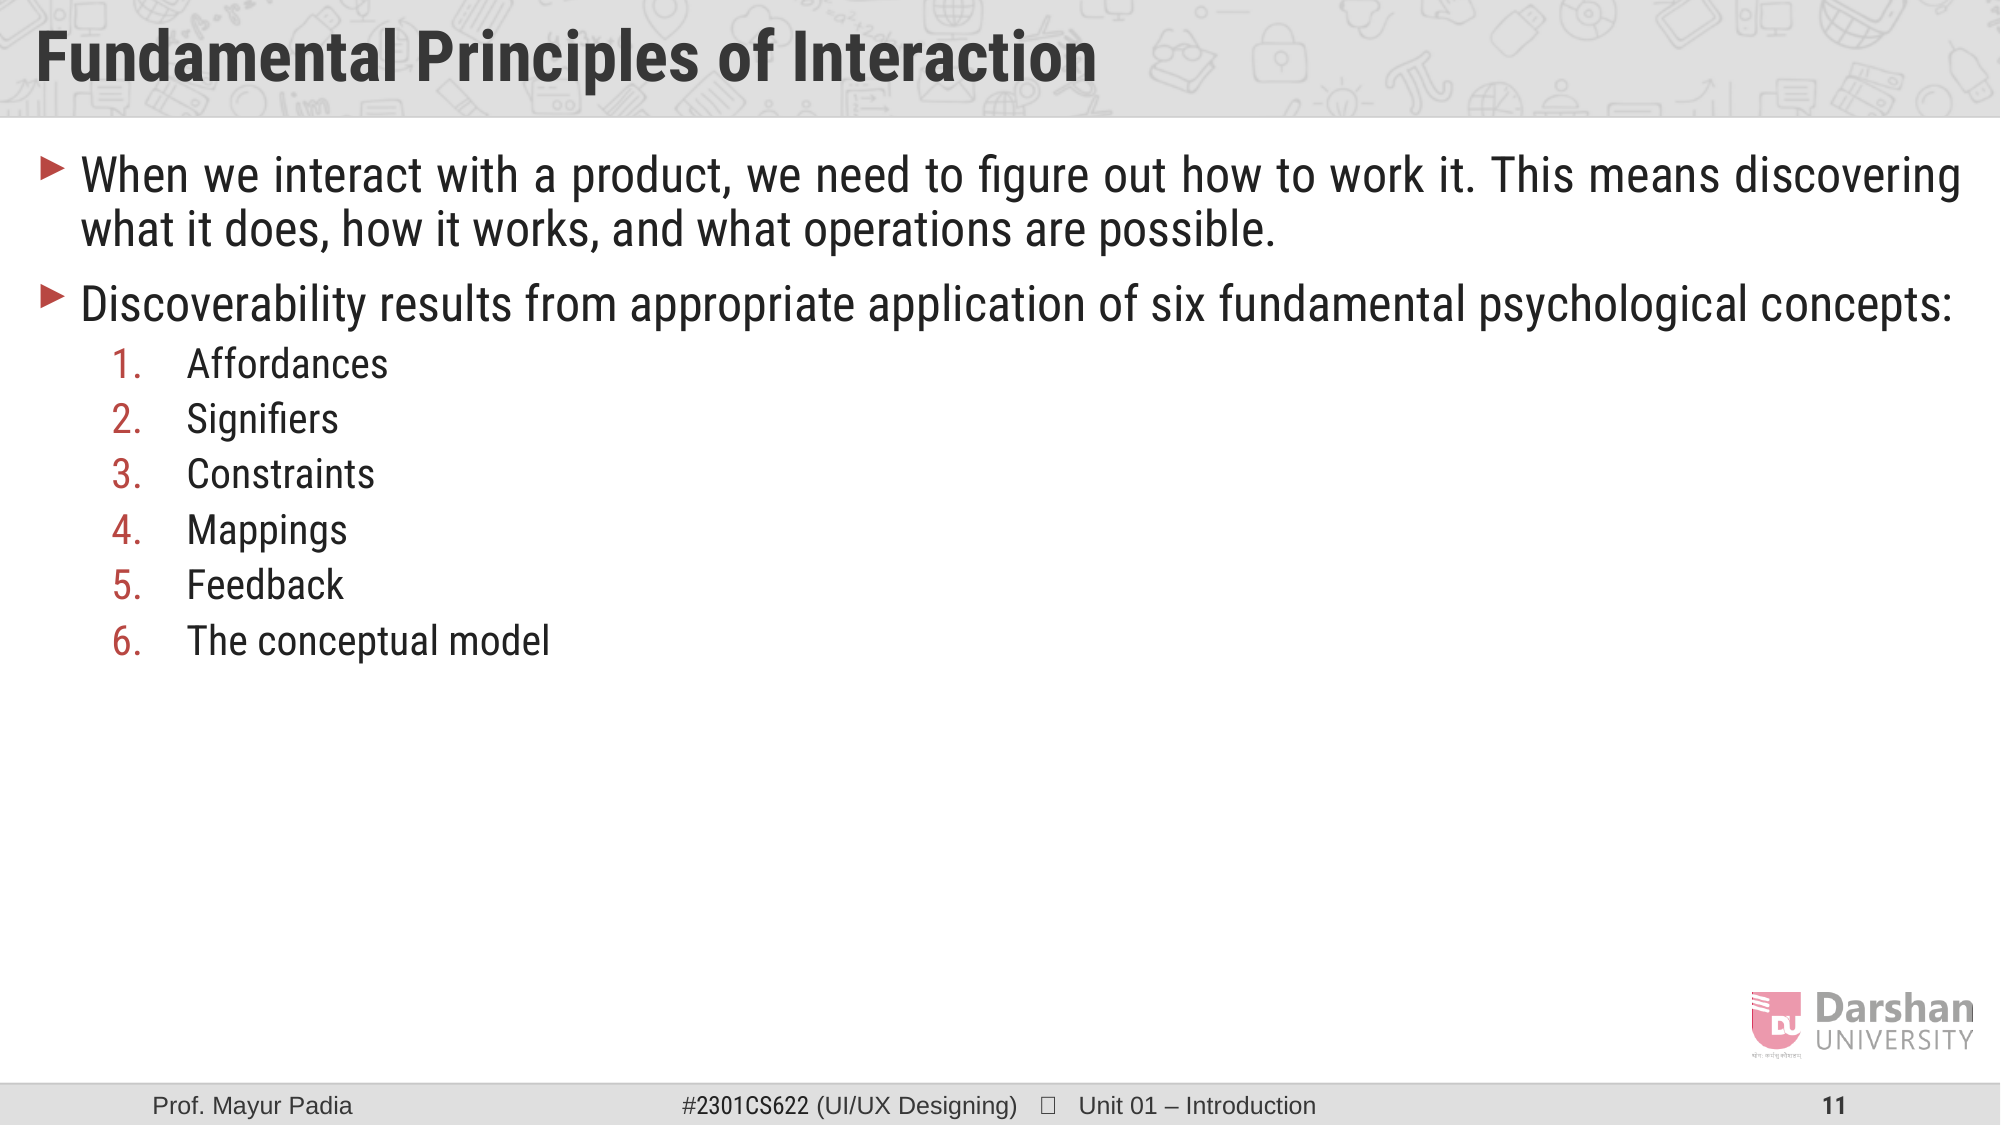

# Fundamental Principles of Interaction
When we interact with a product, we need to figure out how to work it. This means discovering what it does, how it works, and what operations are possible.
Discoverability results from appropriate application of six fundamental psychological concepts:
Affordances
Signifiers
Constraints
Mappings
Feedback
The conceptual model